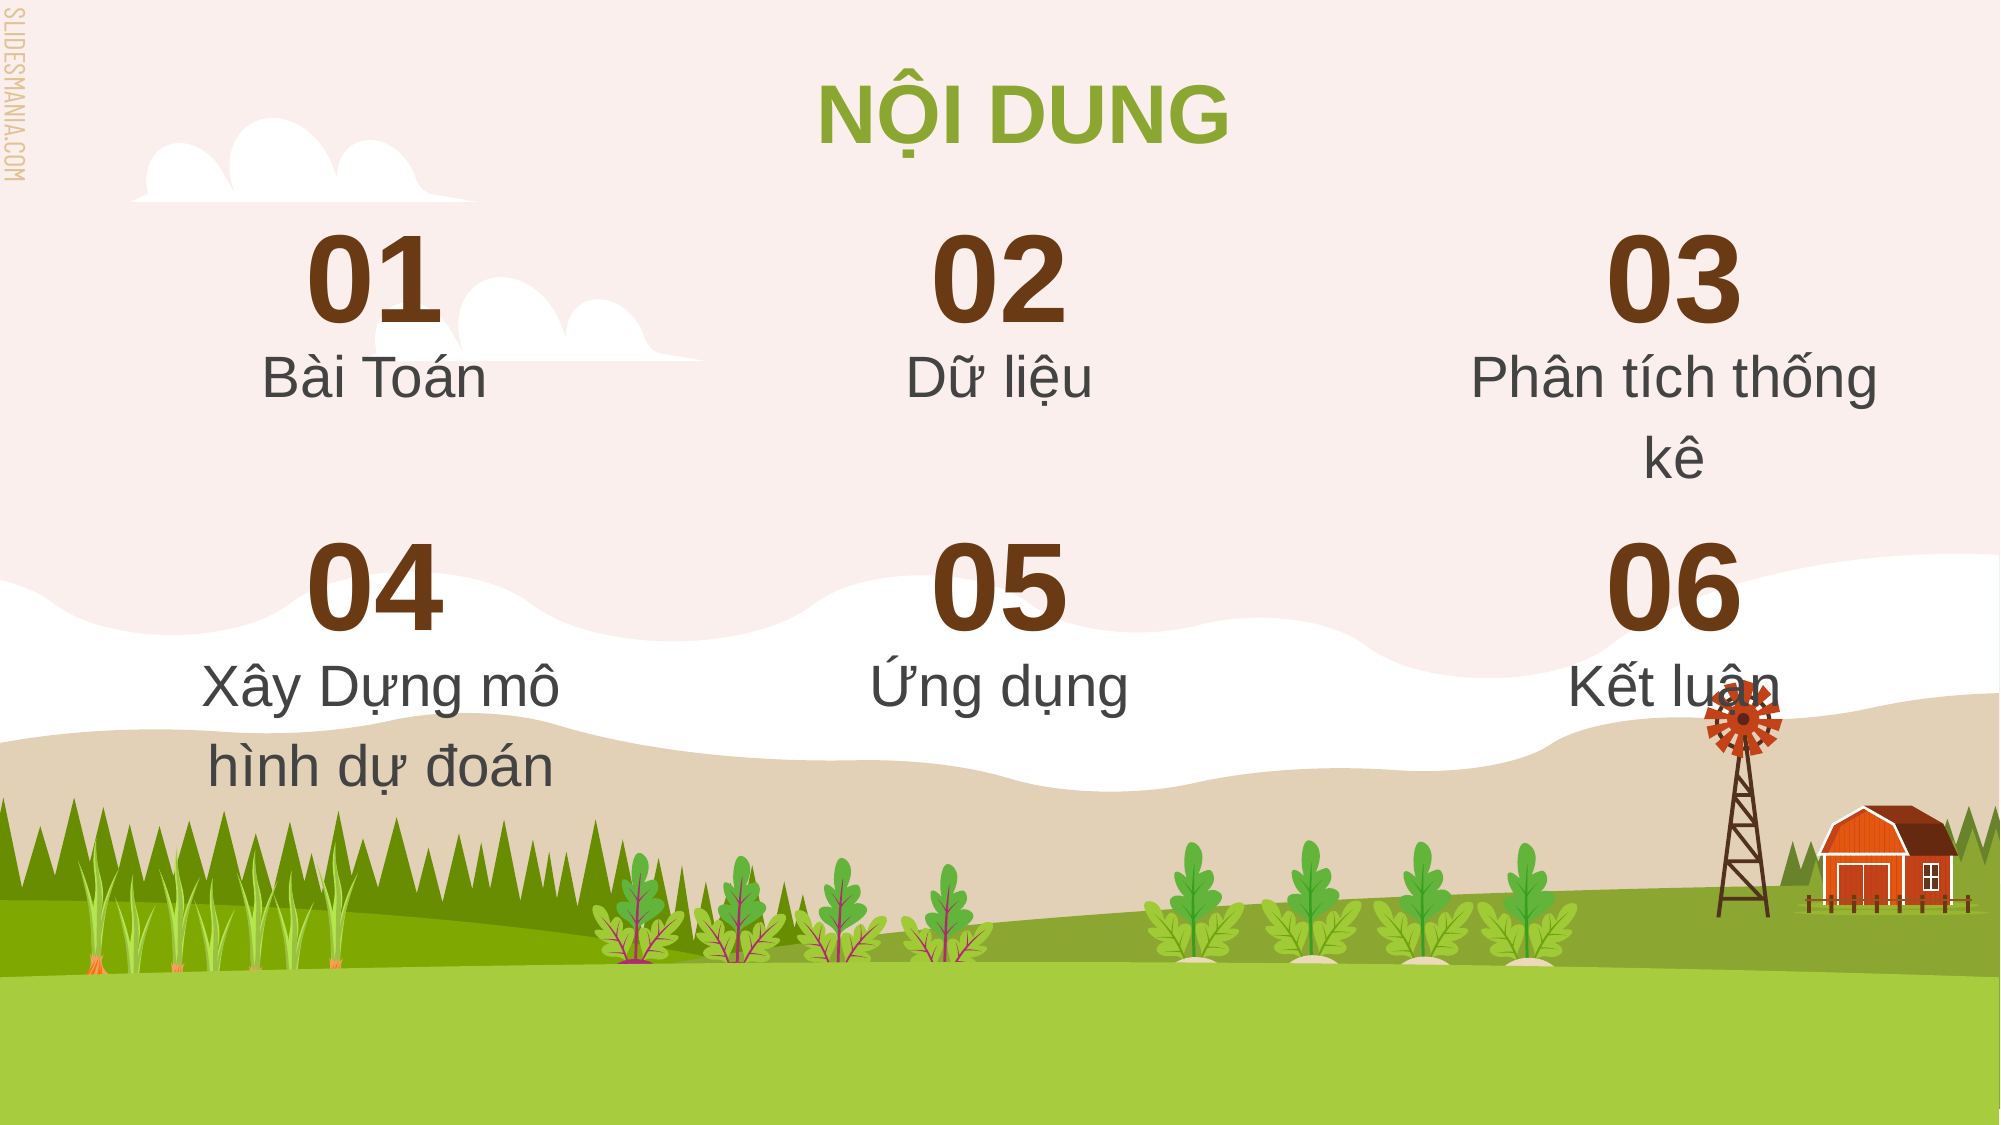

# NỘI DUNG
01
02
03
Bài Toán
Dữ liệu
Phân tích thống kê
04
05
06
Xây Dựng mô hình dự đoán
Ứng dụng
Kết luận